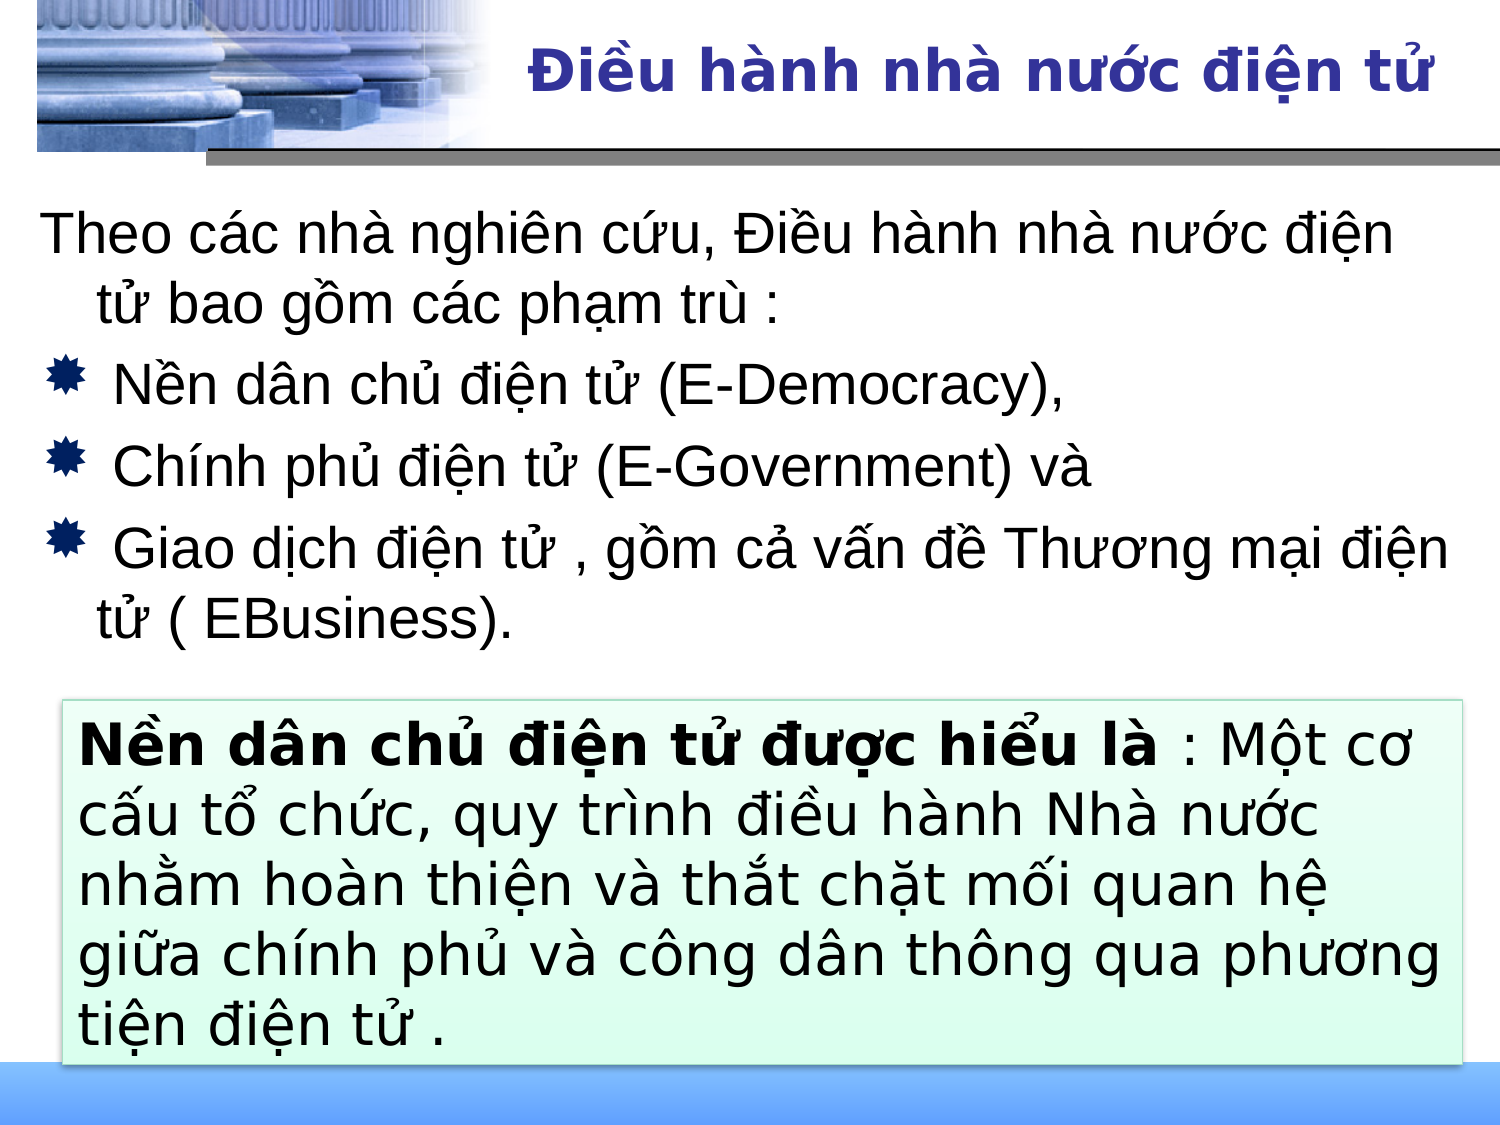

# Điều hành nhà nước điện tử
Theo các nhà nghiên cứu, Điều hành nhà nước điện tử bao gồm các phạm trù :
 Nền dân chủ điện tử (E-Democracy),
 Chính phủ điện tử (E-Government) và
 Giao dịch điện tử , gồm cả vấn đề Thương mại điện tử ( EBusiness).
Nền dân chủ điện tử được hiểu là : Một cơ cấu tổ chức, quy trình điều hành Nhà nước nhằm hoàn thiện và thắt chặt mối quan hệ giữa chính phủ và công dân thông qua phương tiện điện tử .